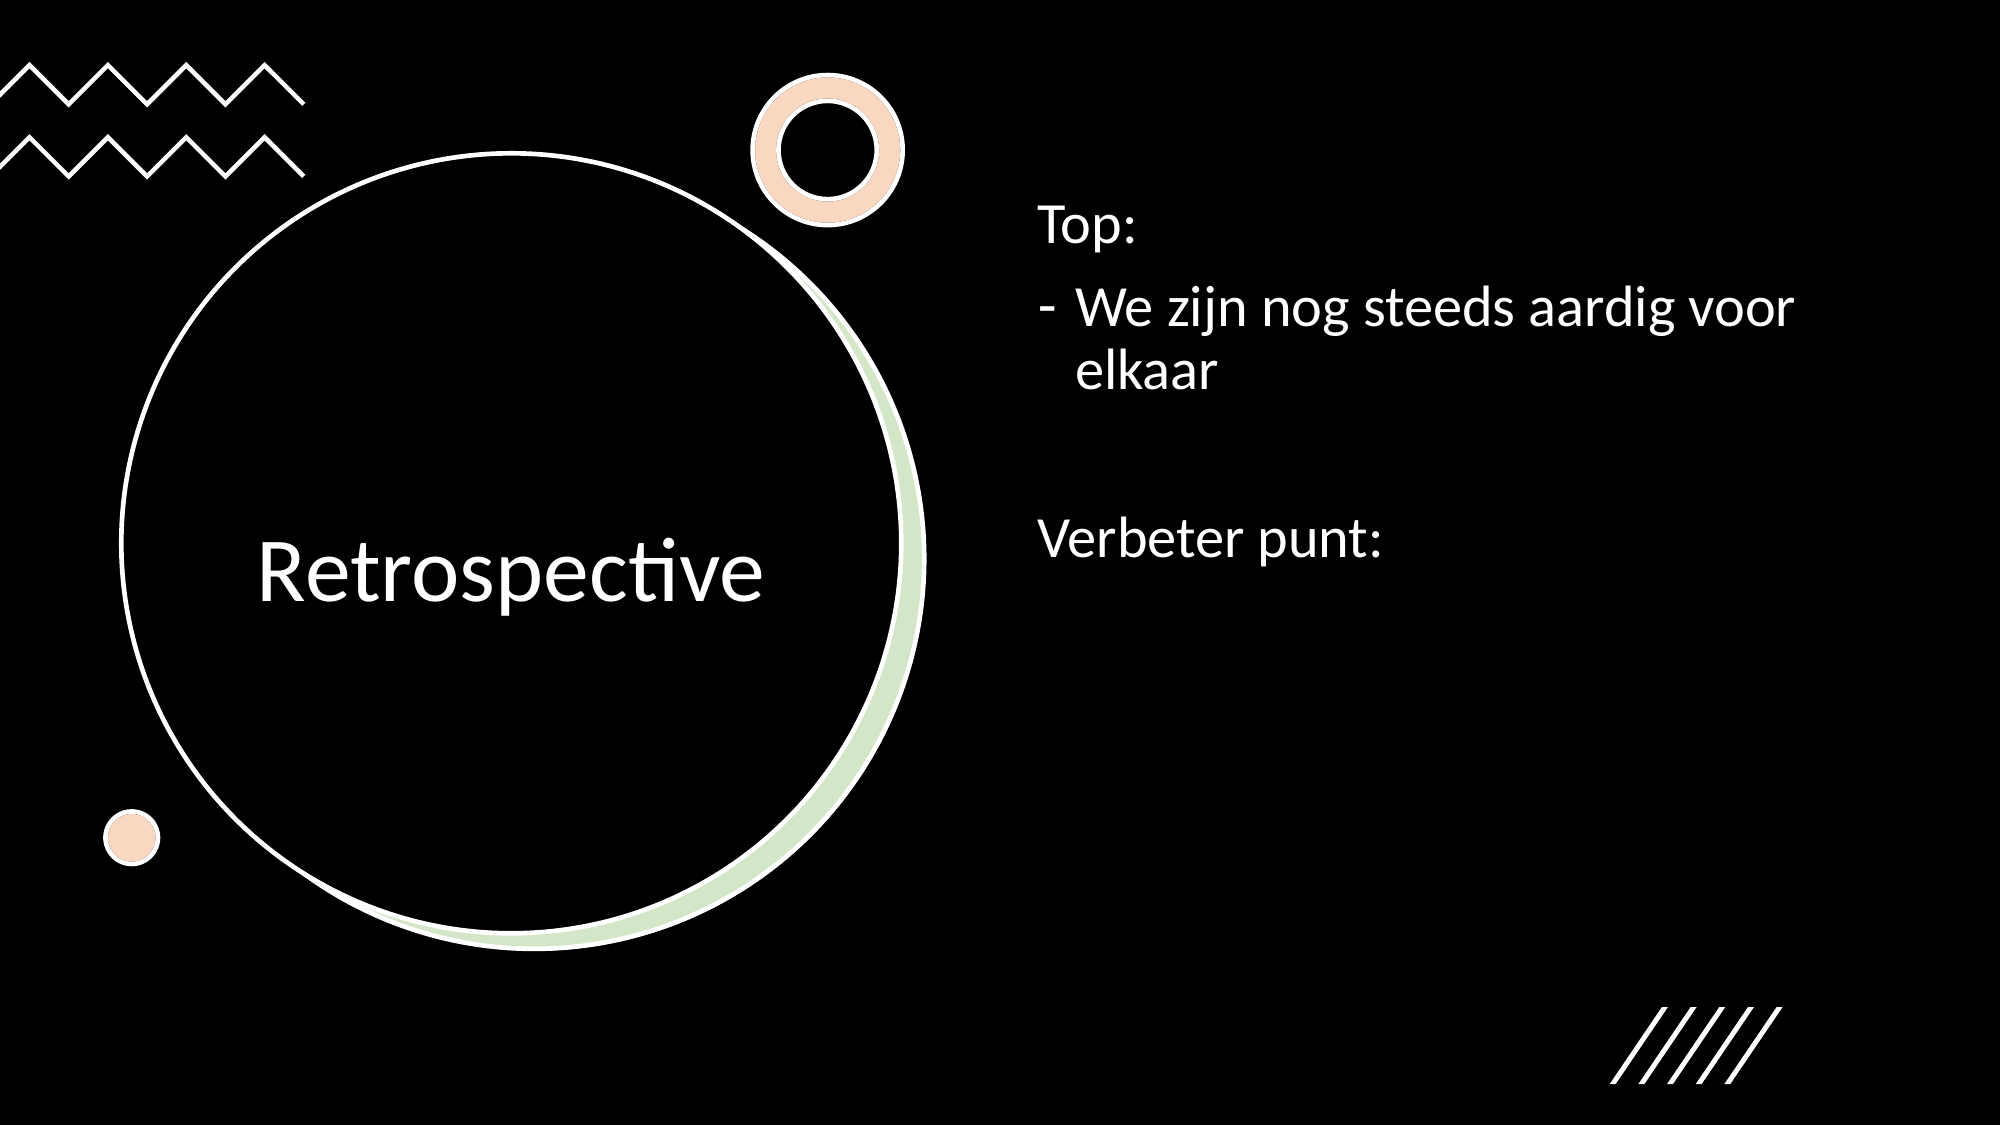

Top:
We zijn nog steeds aardig voor elkaar

Verbeter punt:

# Retrospective